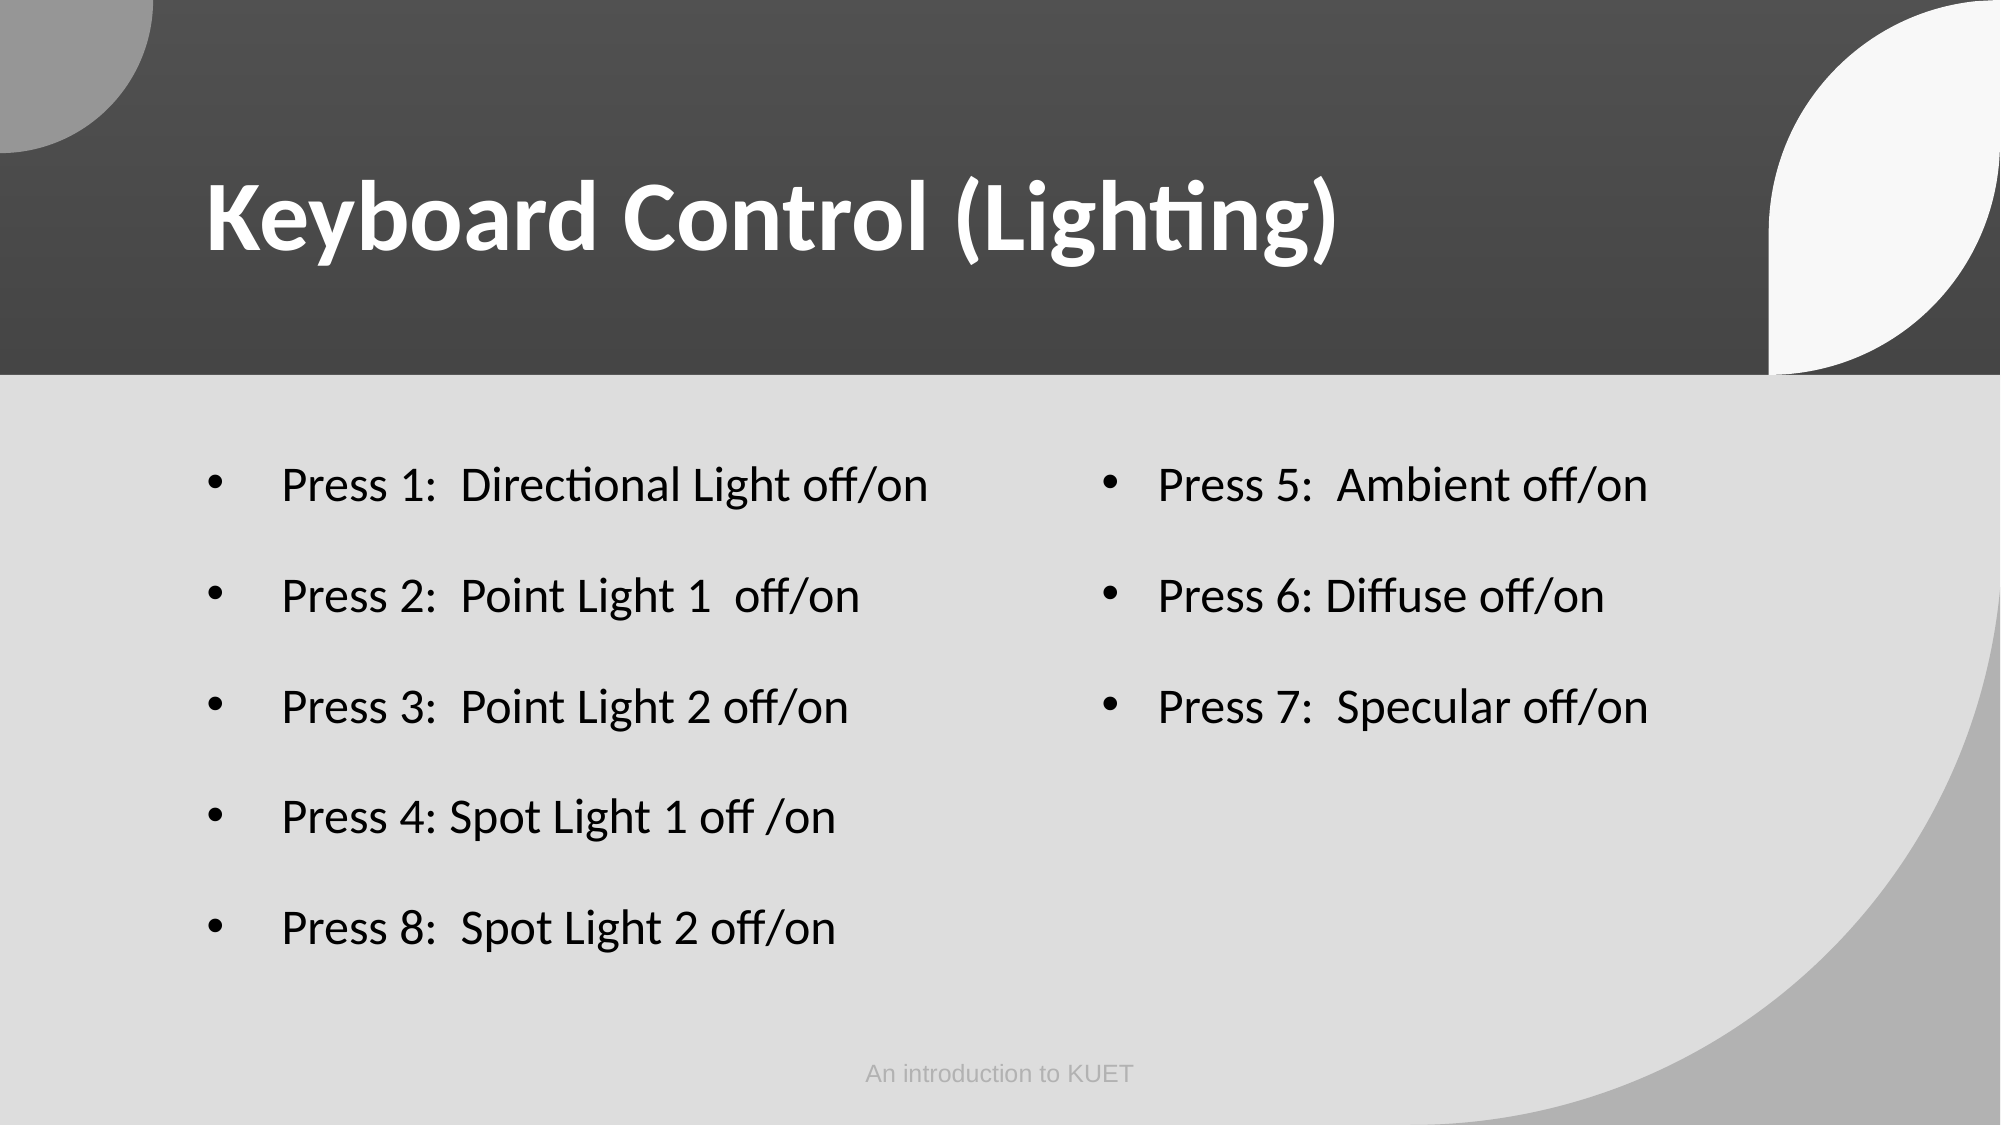

# Keyboard Control (Lighting)
Press 1:  Directional Light off/on
Press 2:  Point Light 1  off/on
Press 3:  Point Light 2 off/on
Press 4: Spot Light 1 off /on
Press 8:  Spot Light 2 off/on

Press 5:  Ambient off/on
Press 6: Diffuse off/on
Press 7:  Specular off/on

An introduction to KUET
3